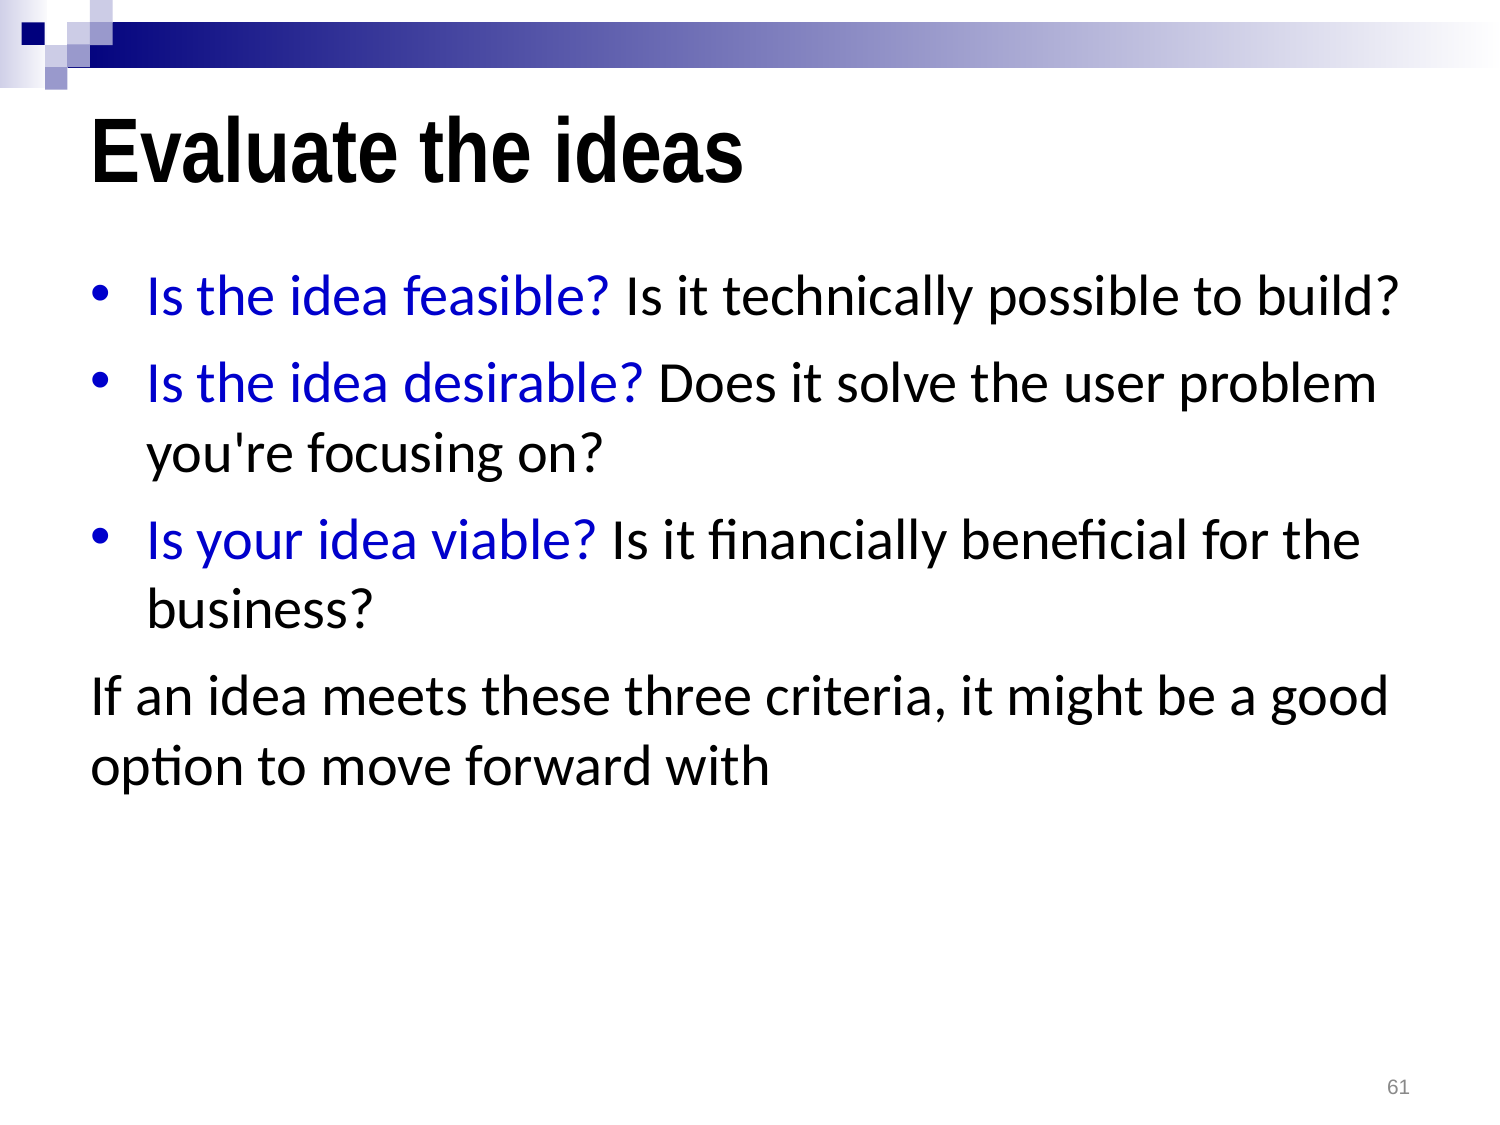

# Evaluate the ideas
Is the idea feasible? Is it technically possible to build?
Is the idea desirable? Does it solve the user problem you're focusing on?
Is your idea viable? Is it financially beneficial for the business?
If an idea meets these three criteria, it might be a good option to move forward with
61